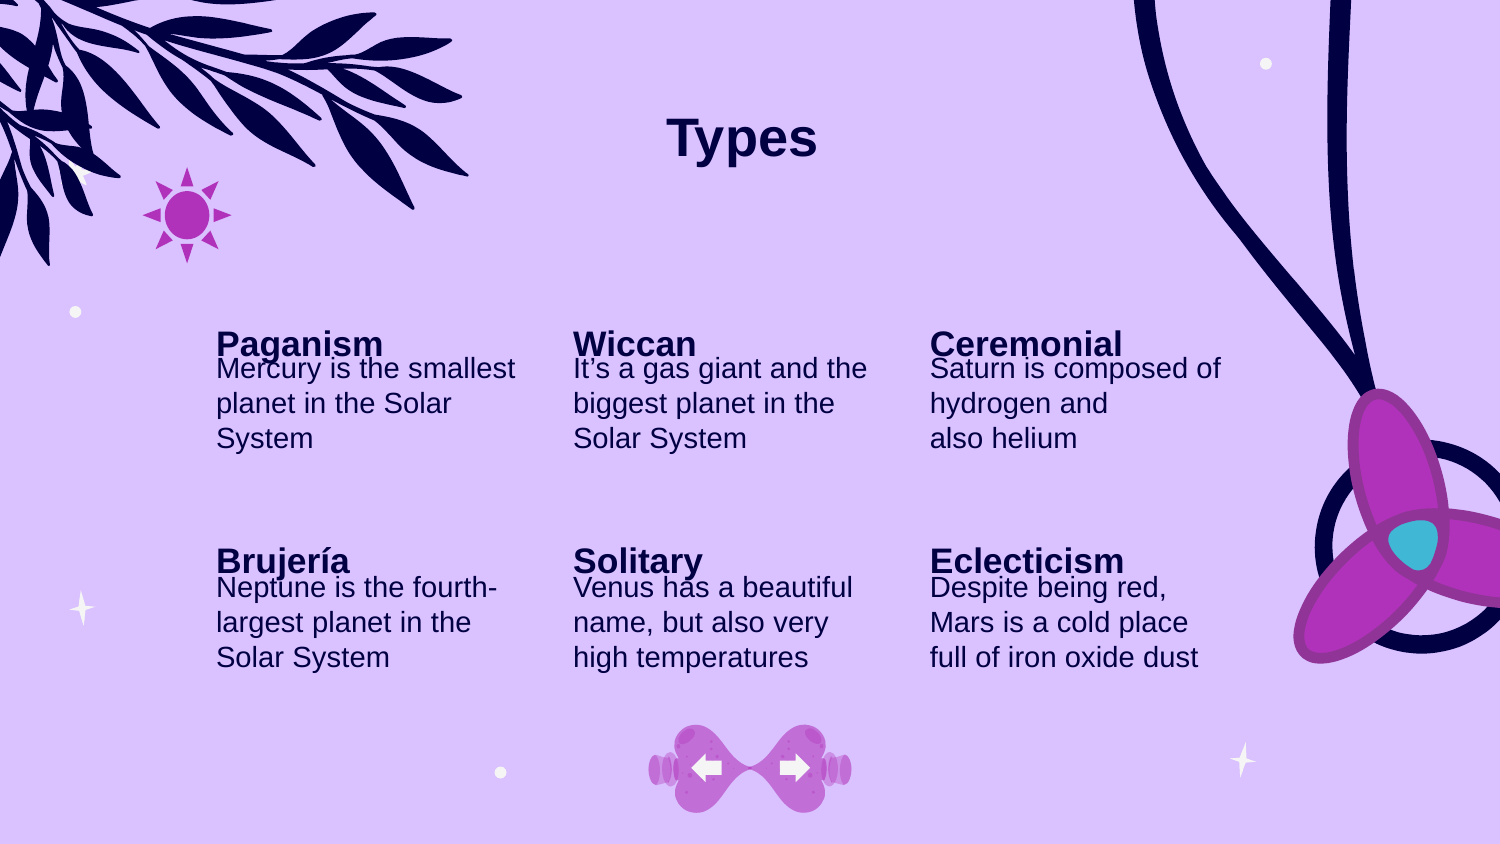

# Types

Paganism
Wiccan
Ceremonial
It’s a gas giant and the biggest planet in the Solar System
Mercury is the smallest planet in the Solar System

Saturn is composed of hydrogen and
also helium
Brujería
Solitary
Eclecticism
Venus has a beautiful name, but also very high temperatures
Neptune is the fourth-largest planet in the Solar System
Despite being red, Mars is a cold place full of iron oxide dust